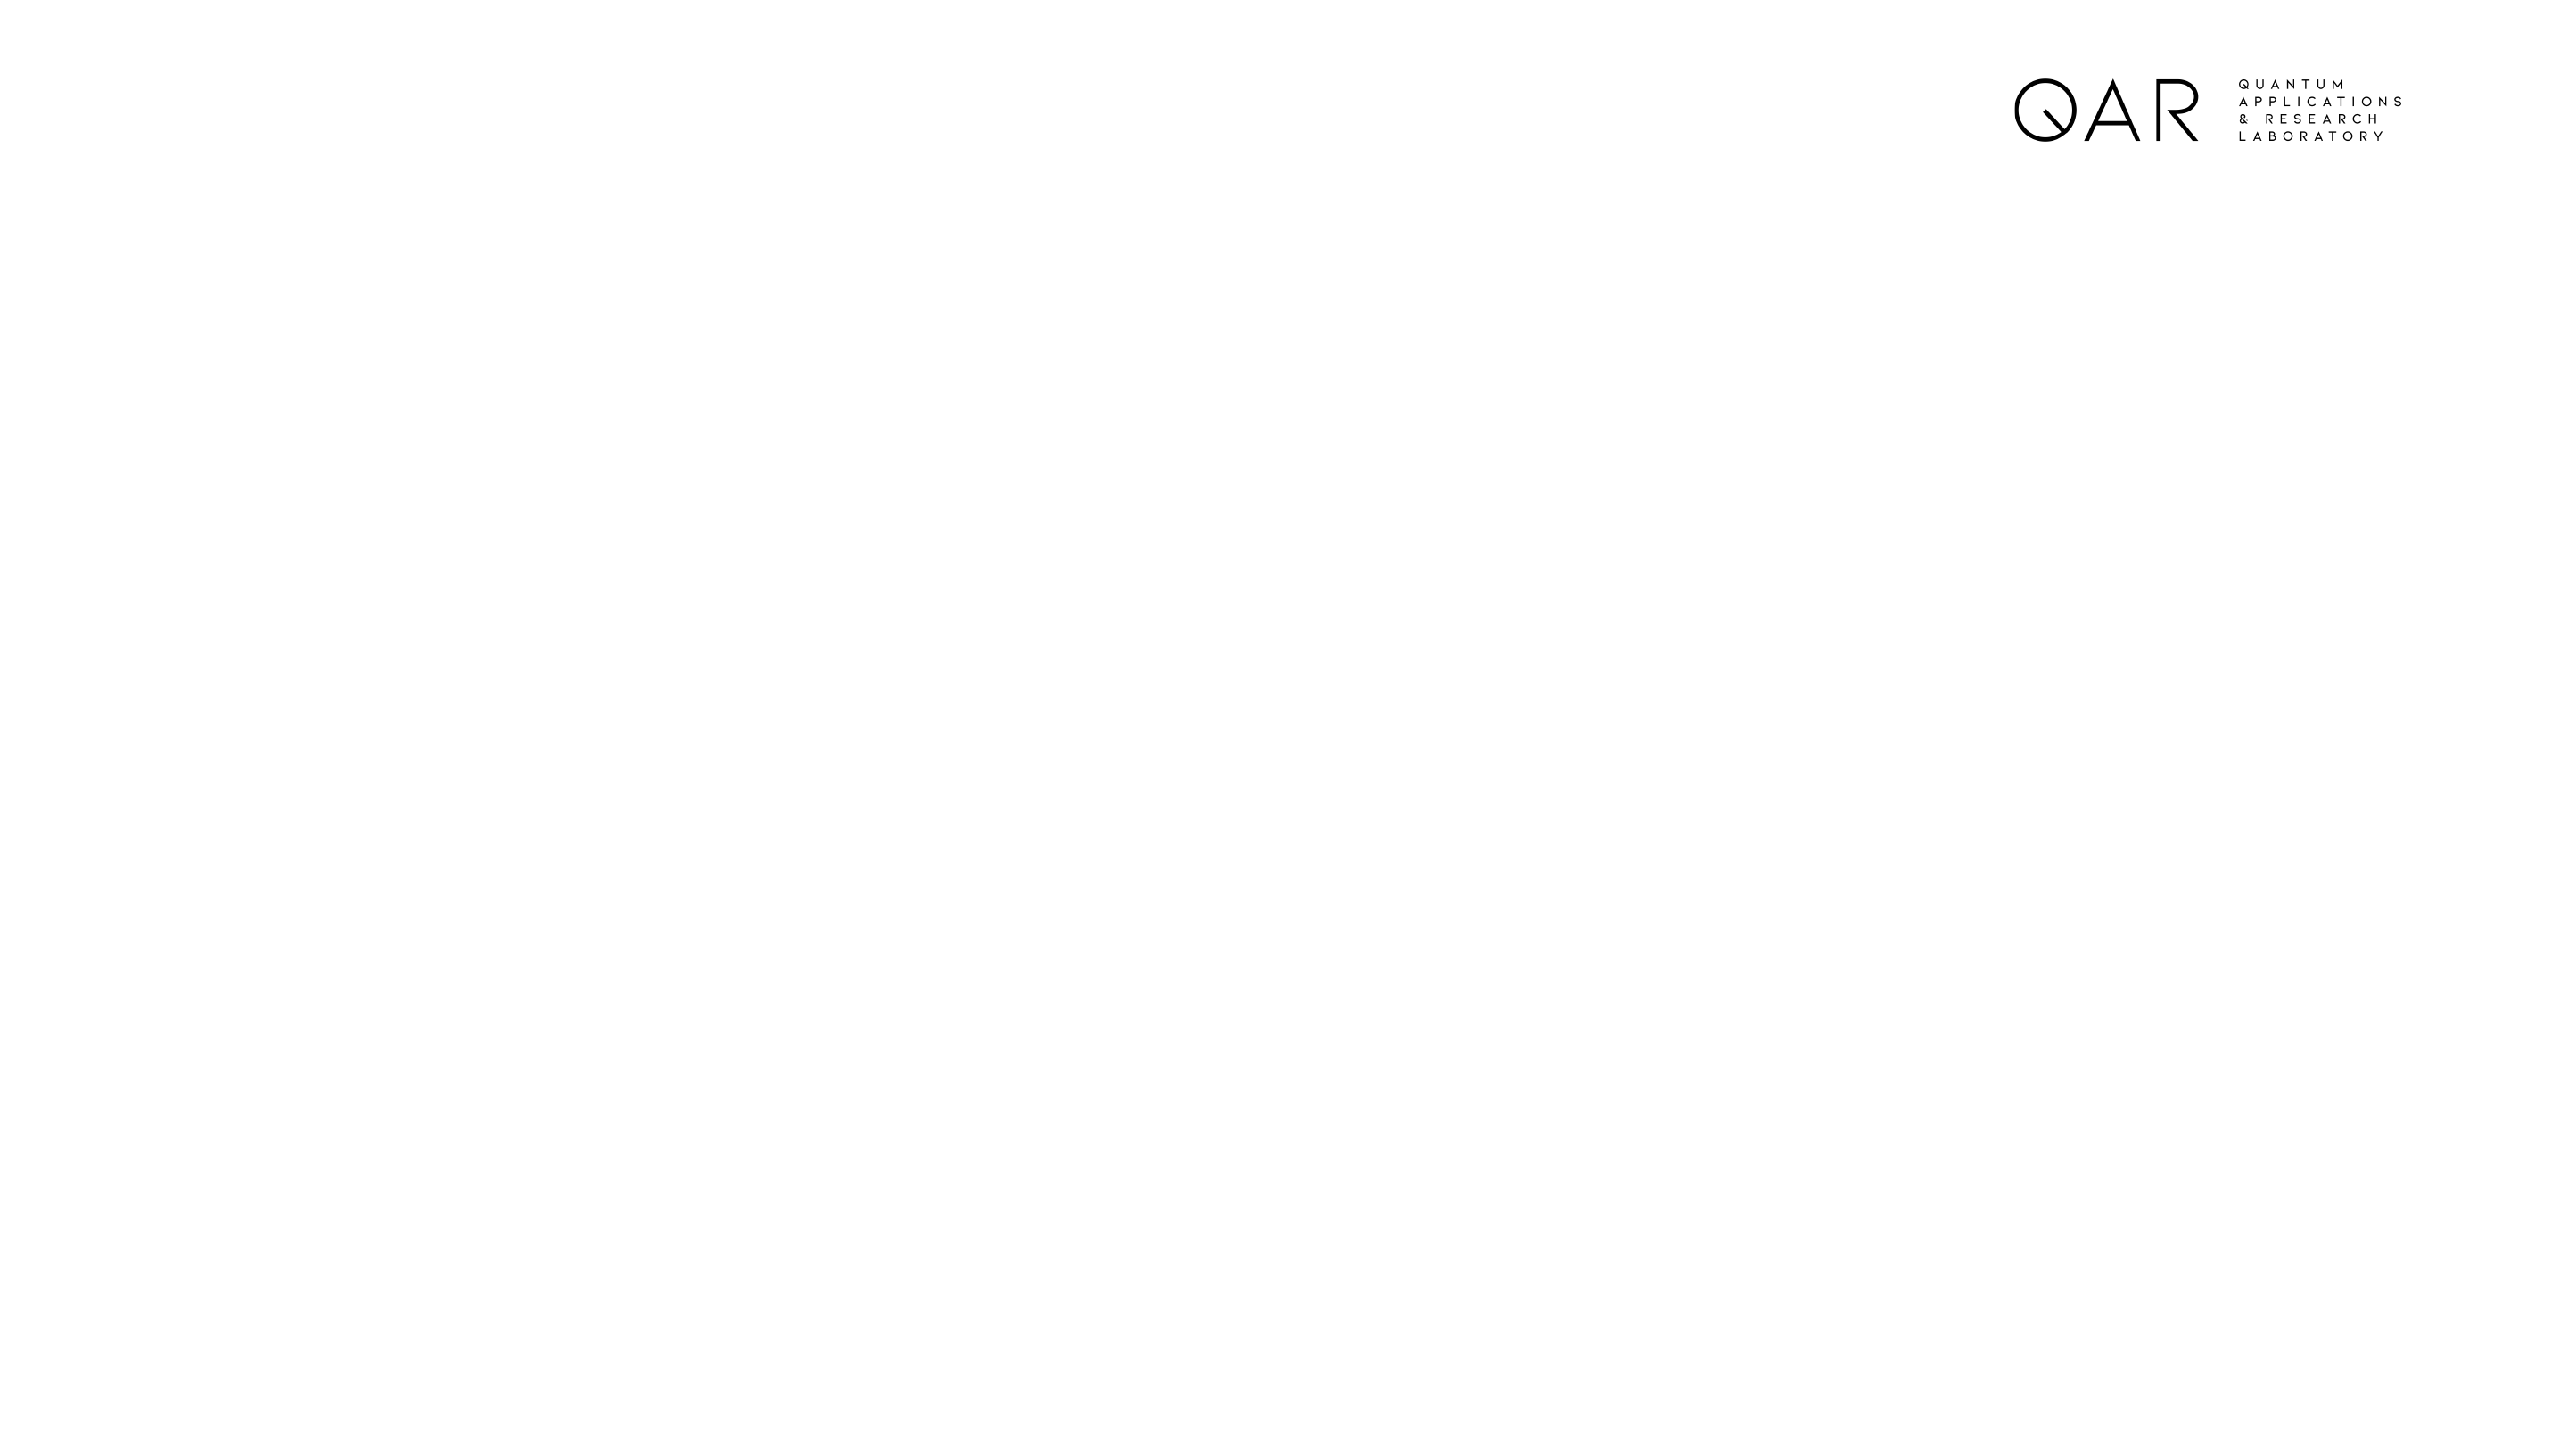

# What is done – Group J
QAOA Circuit with Pennylane
Classical Optimizer: Gradient Descent
Simulation on Rigetti Backend
IBM implementation
With Pennylane
Rigetti implementation
With Pennylane
Over AWS
Progressbar implementation